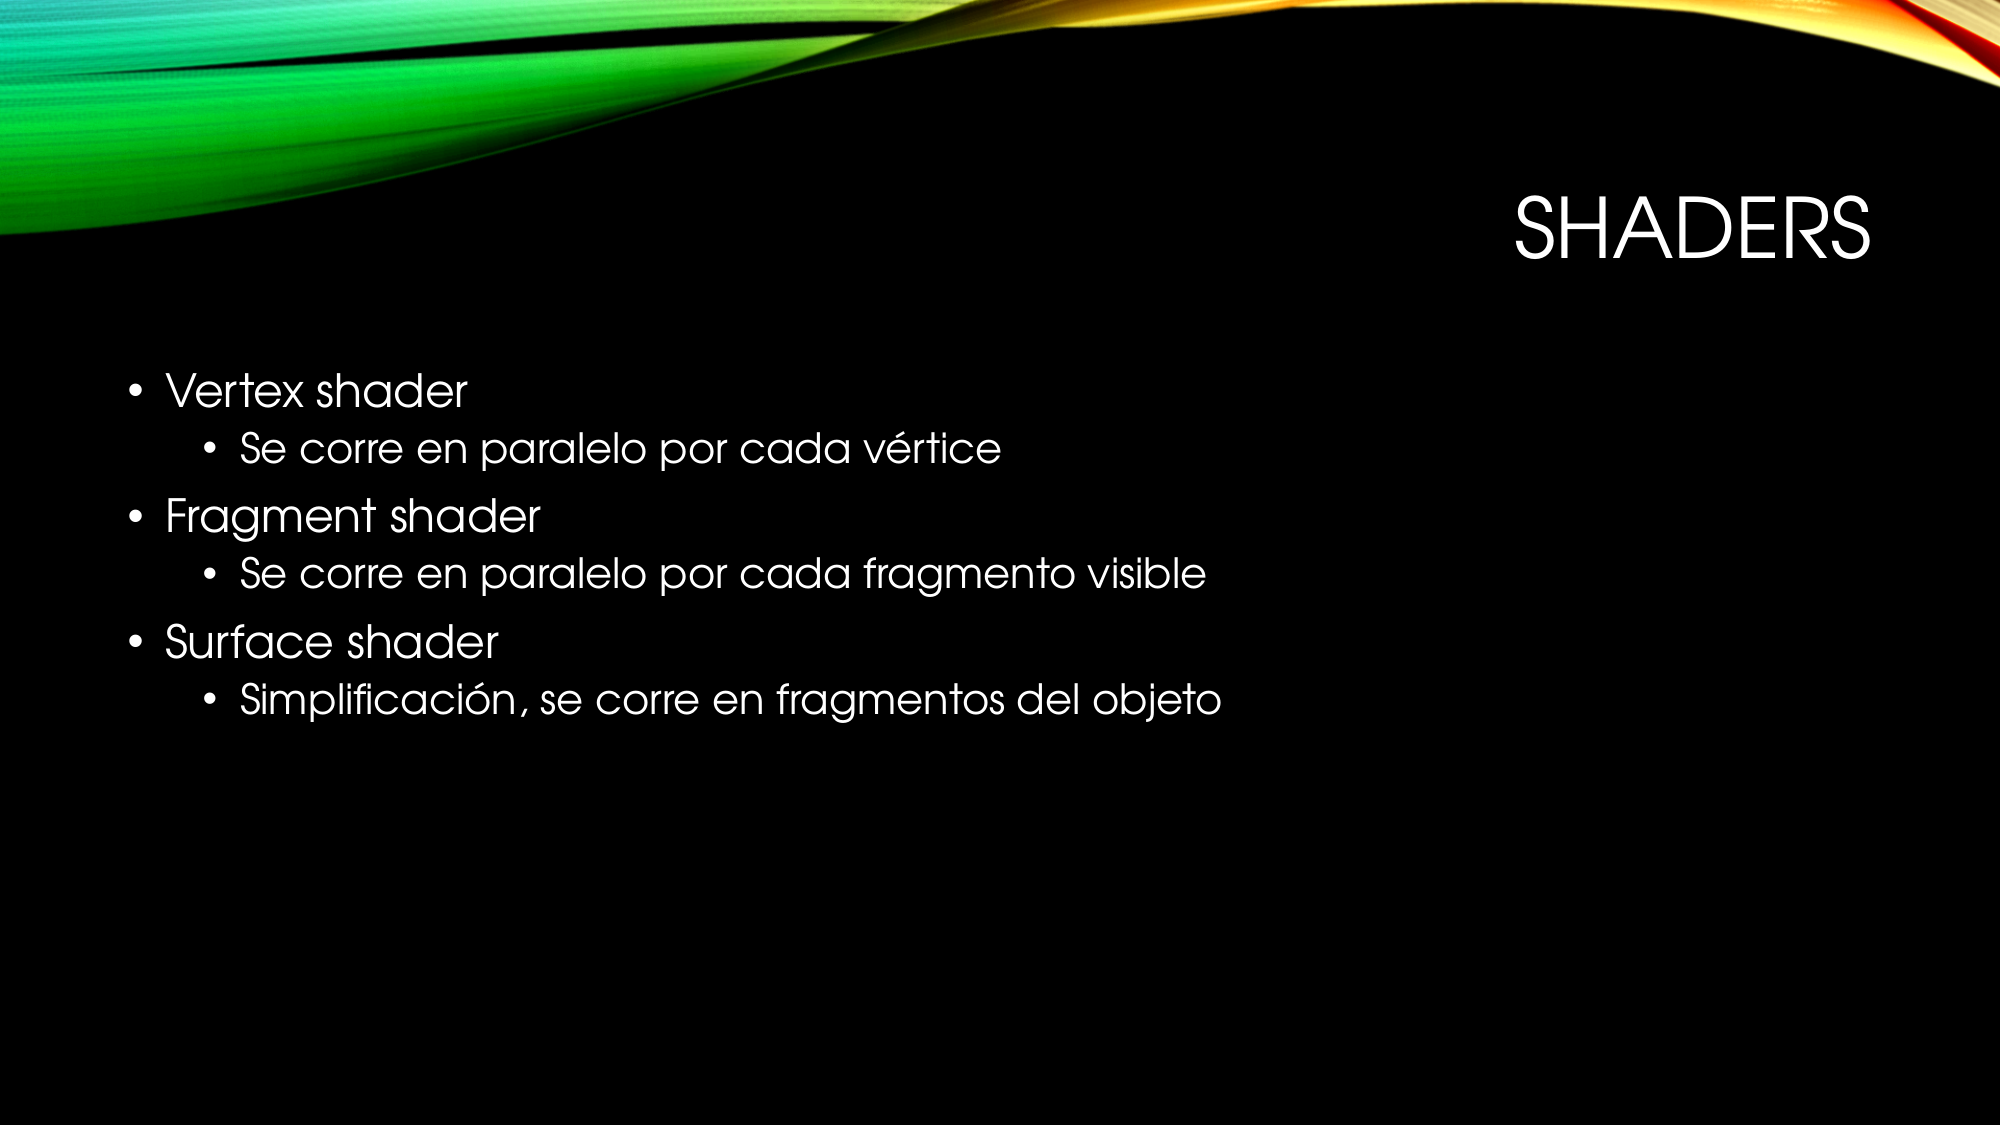

# shaders
Vertex shader
Se corre en paralelo por cada vértice
Fragment shader
Se corre en paralelo por cada fragmento visible
Surface shader
Simplificación, se corre en fragmentos del objeto